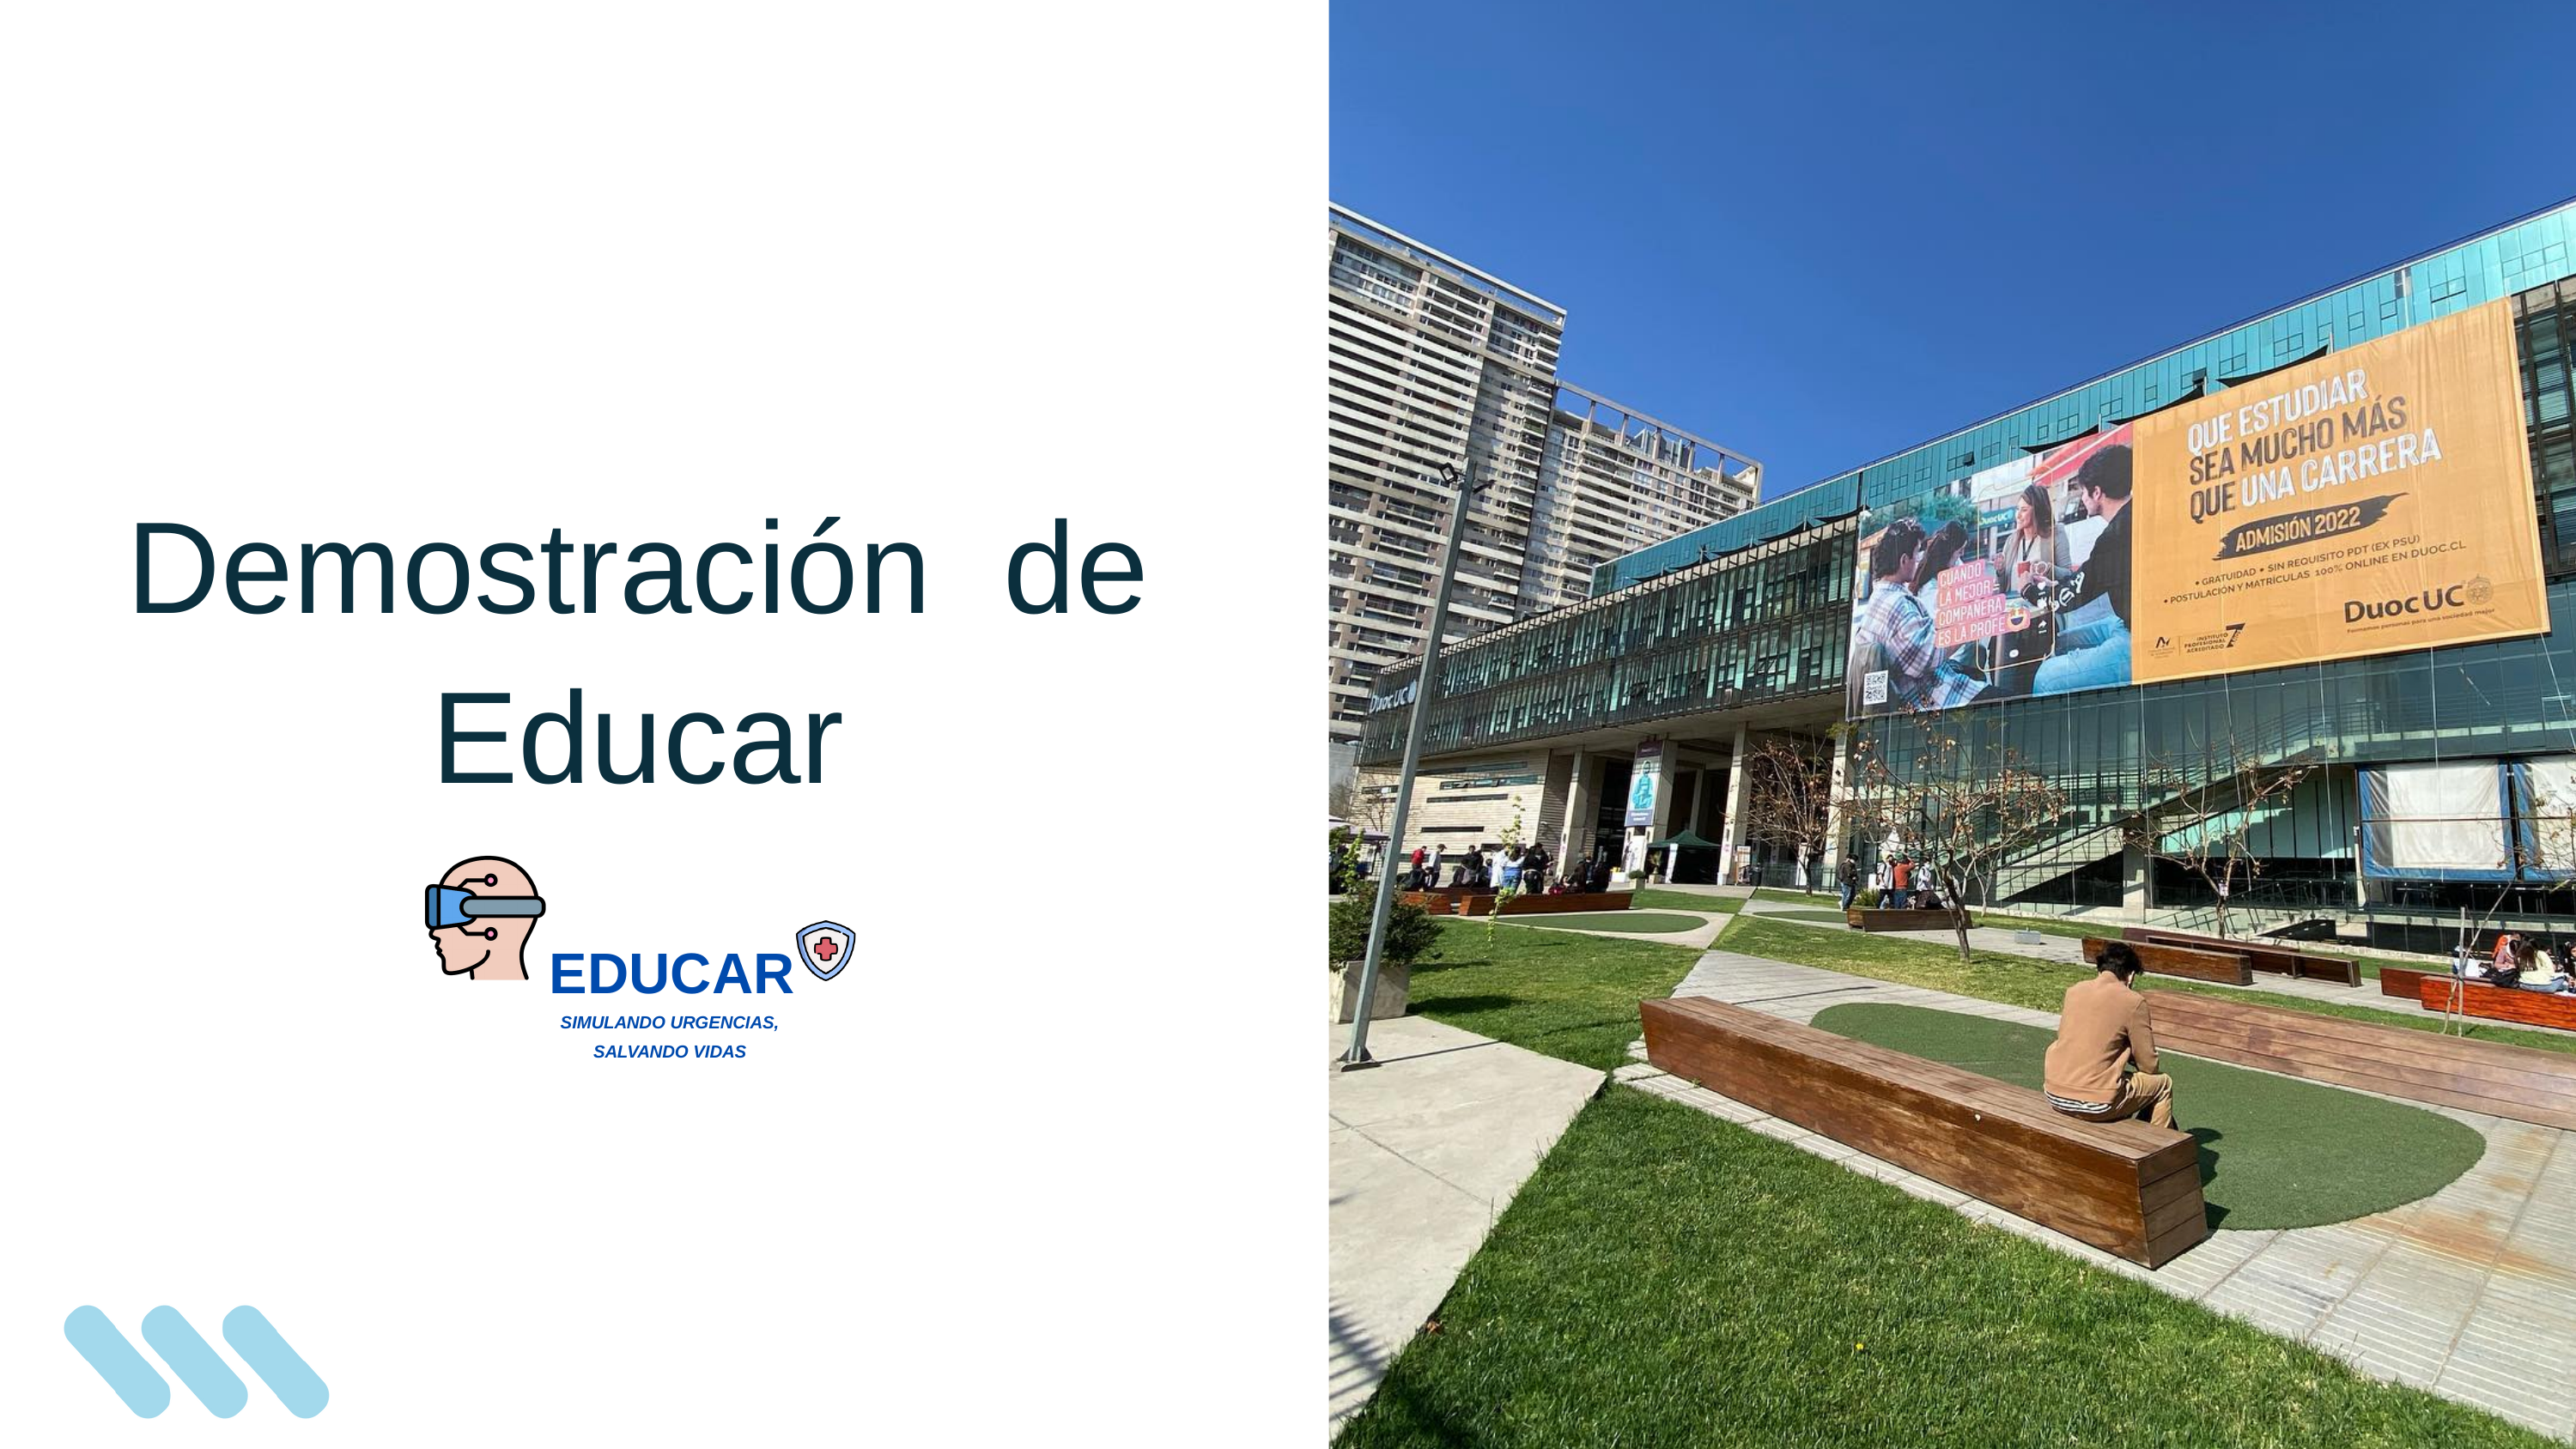

Demostración  de Educar

EDUCAR

SIMULANDO URGENCIAS, SALVANDO VIDAS